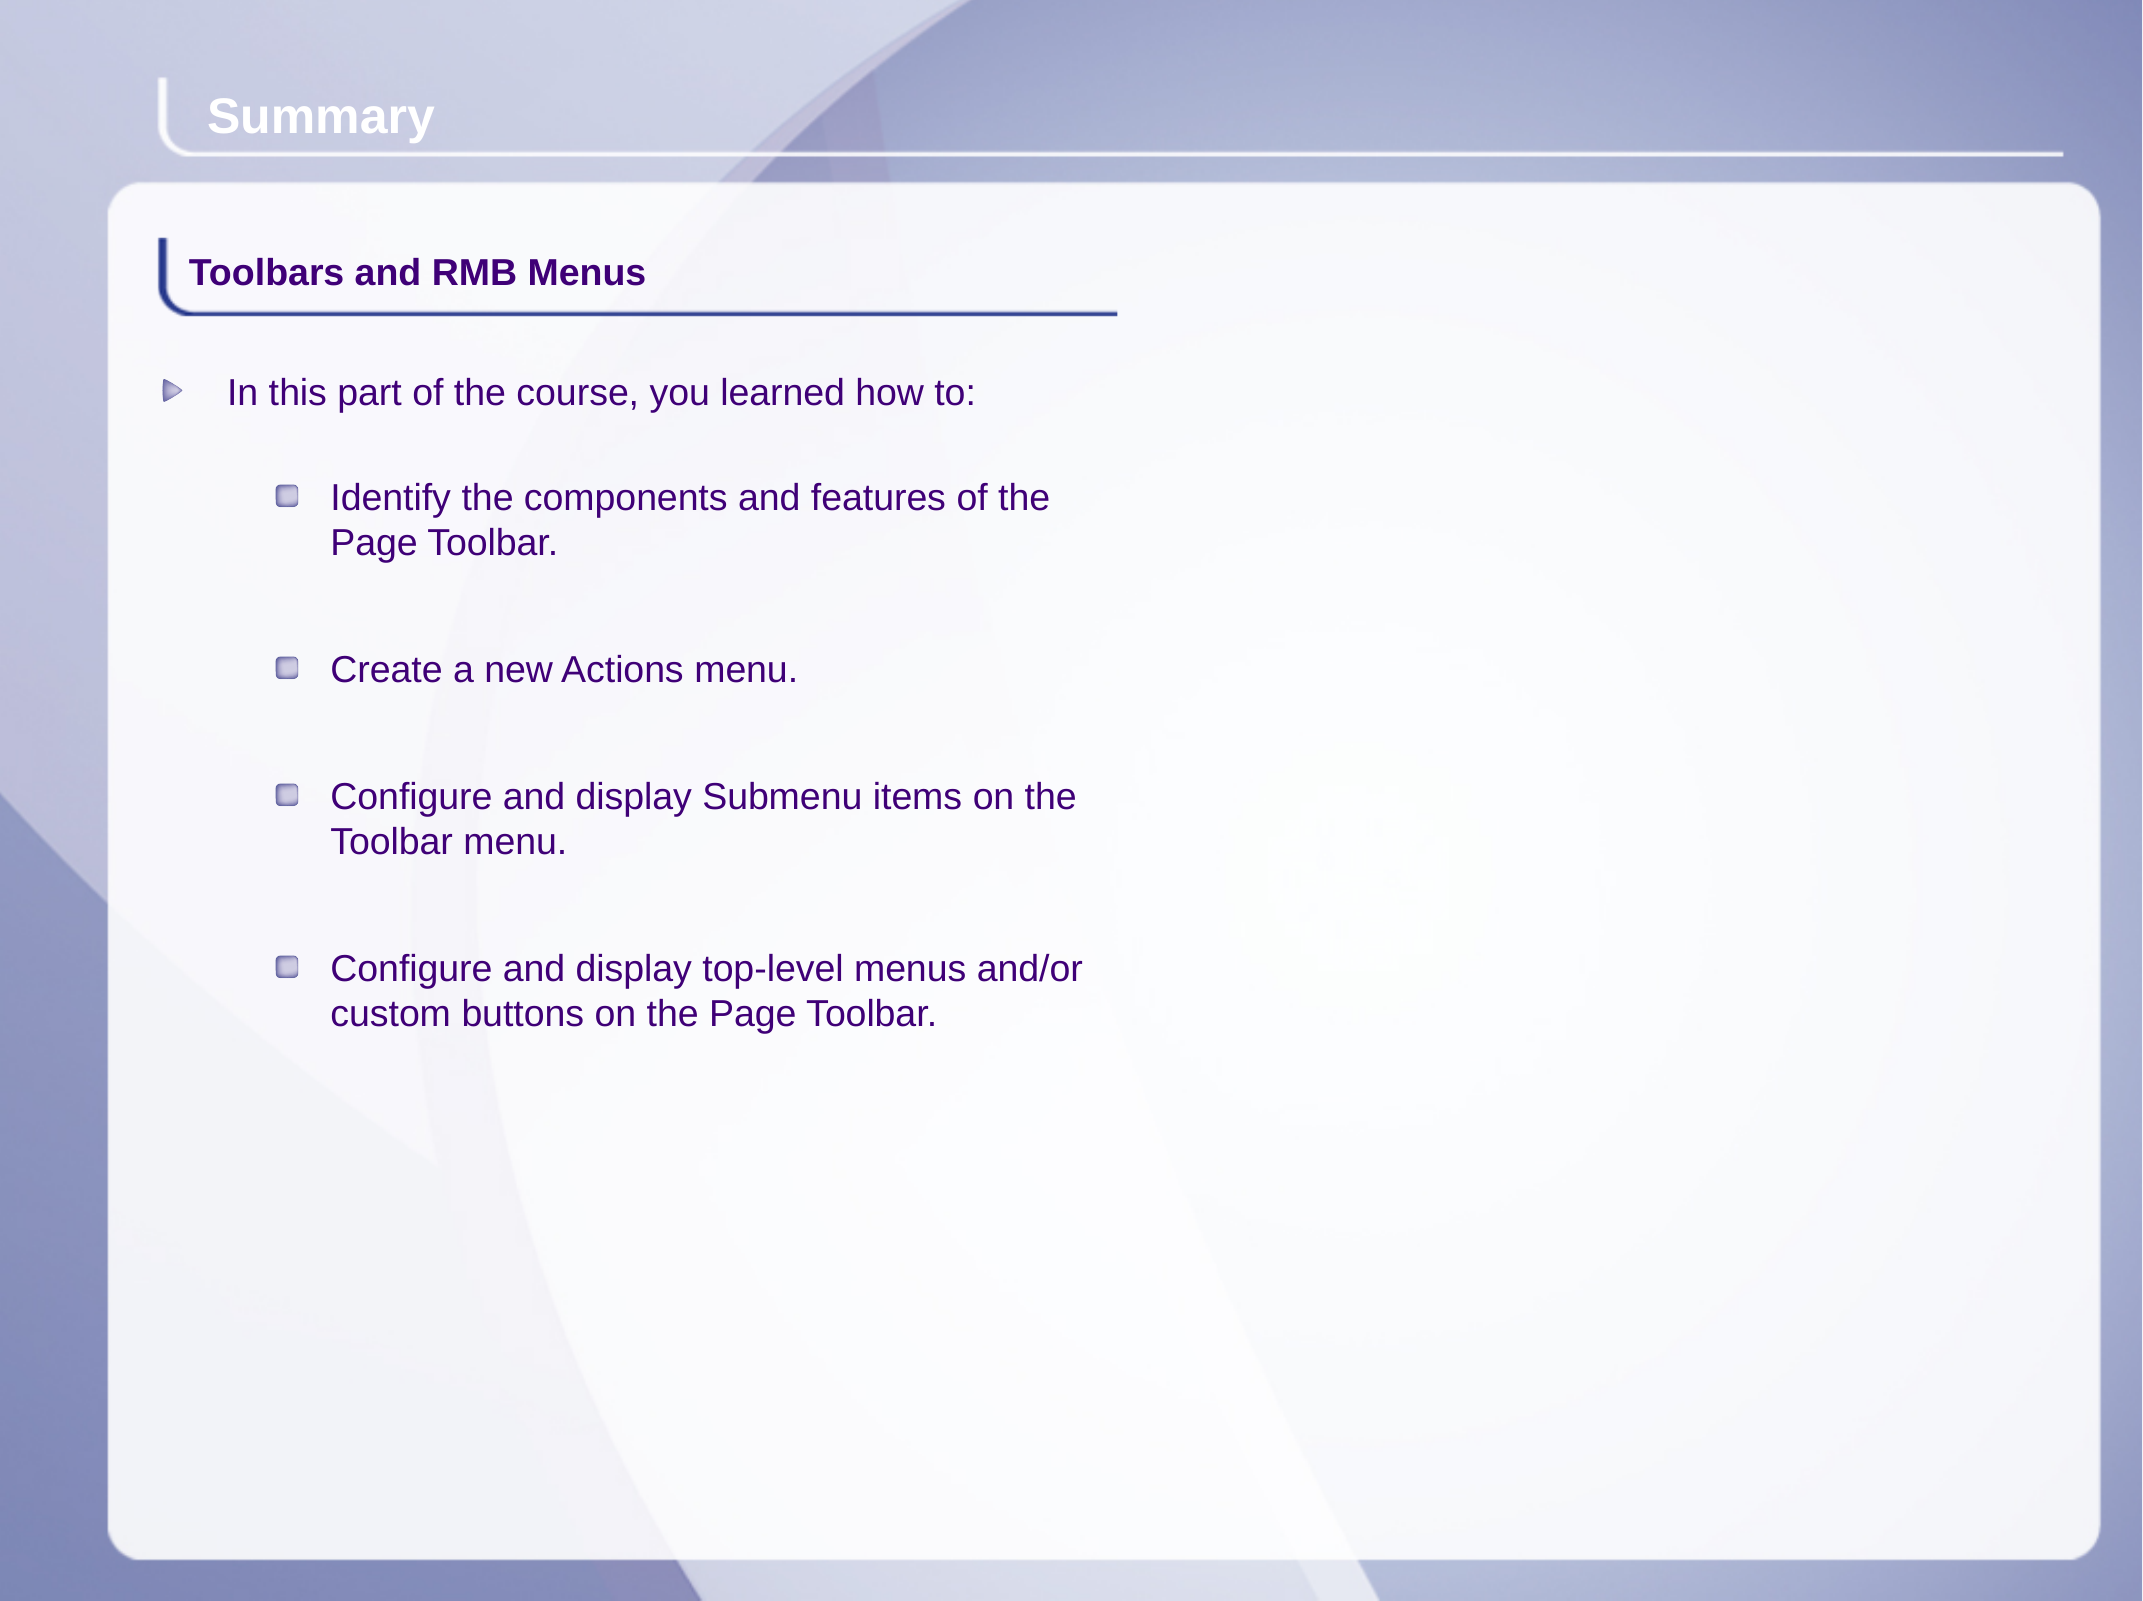

# Summary
Toolbars and RMB Menus
In this part of the course, you learned how to:

Identify the components and features of the Page Toolbar.

Create a new Actions menu.

Configure and display Submenu items on the Toolbar menu.

Configure and display top-level menus and/or custom buttons on the Page Toolbar.